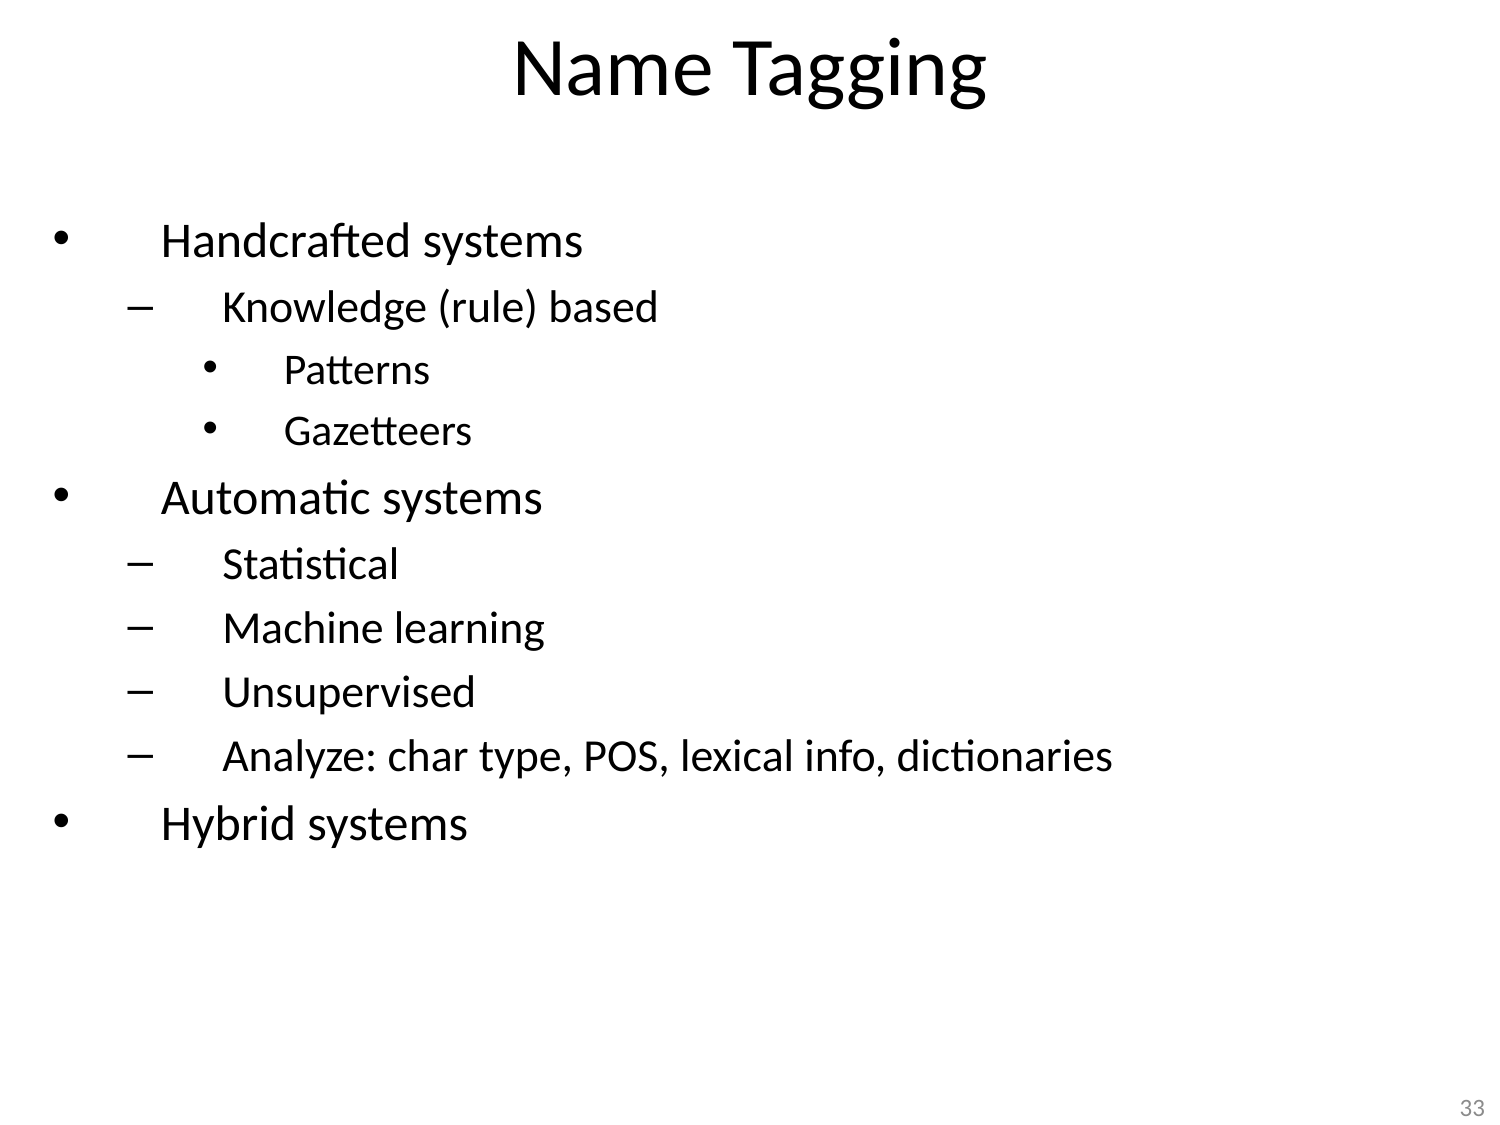

# Name Tagging
Handcrafted systems
Knowledge (rule) based
Patterns
Gazetteers
Automatic systems
Statistical
Machine learning
Unsupervised
Analyze: char type, POS, lexical info, dictionaries
Hybrid systems
33